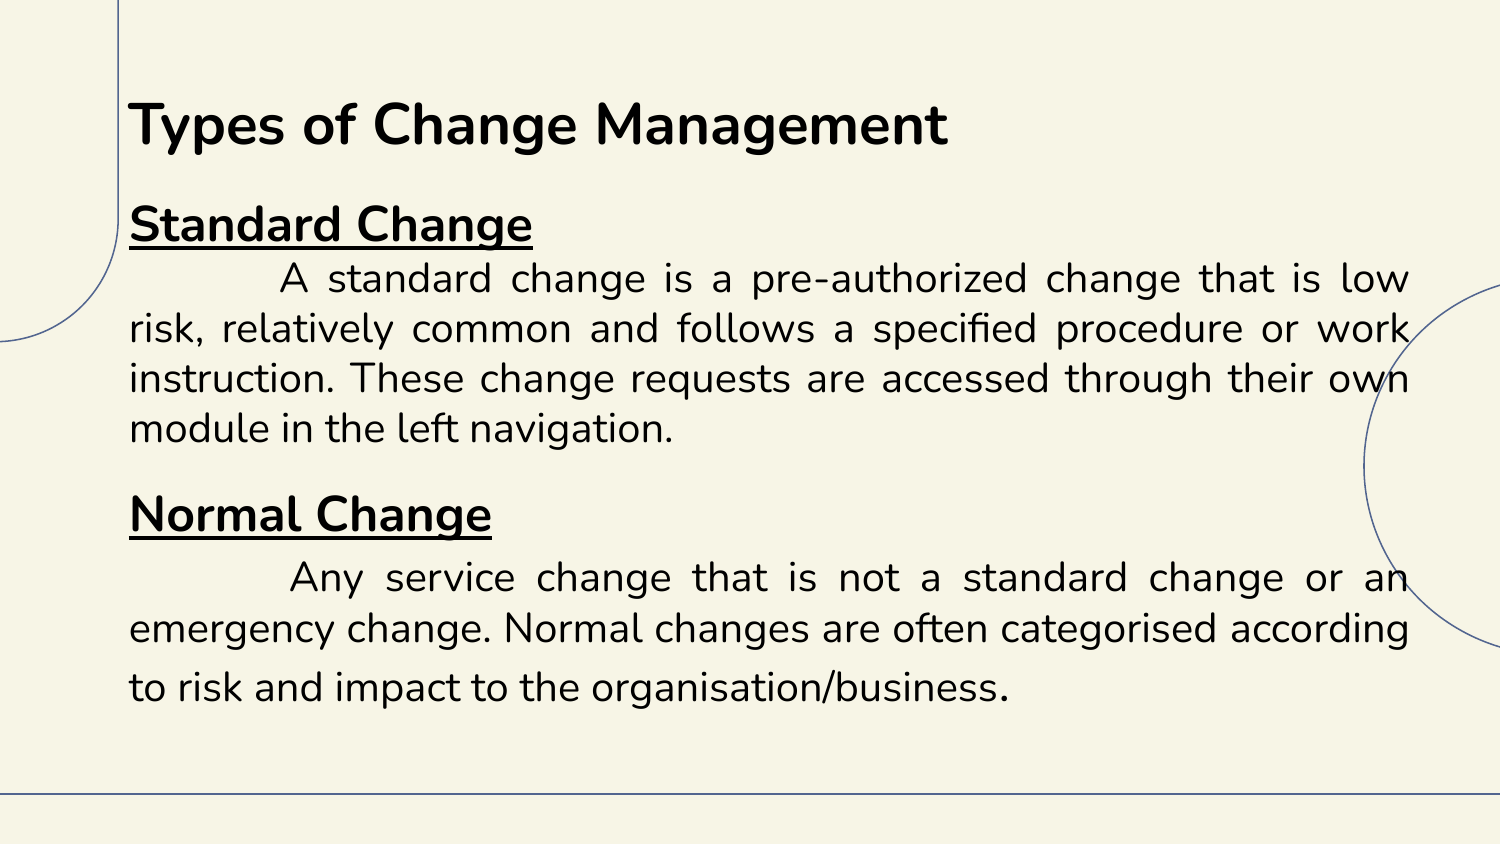

Types of Change Management

Standard Change
	A standard change is a pre-authorized change that is low risk, relatively common and follows a specified procedure or work instruction. These change requests are accessed through their own module in the left navigation.

Normal Change
 	Any service change that is not a standard change or an emergency change. Normal changes are often categorised according to risk and impact to the organisation/business.